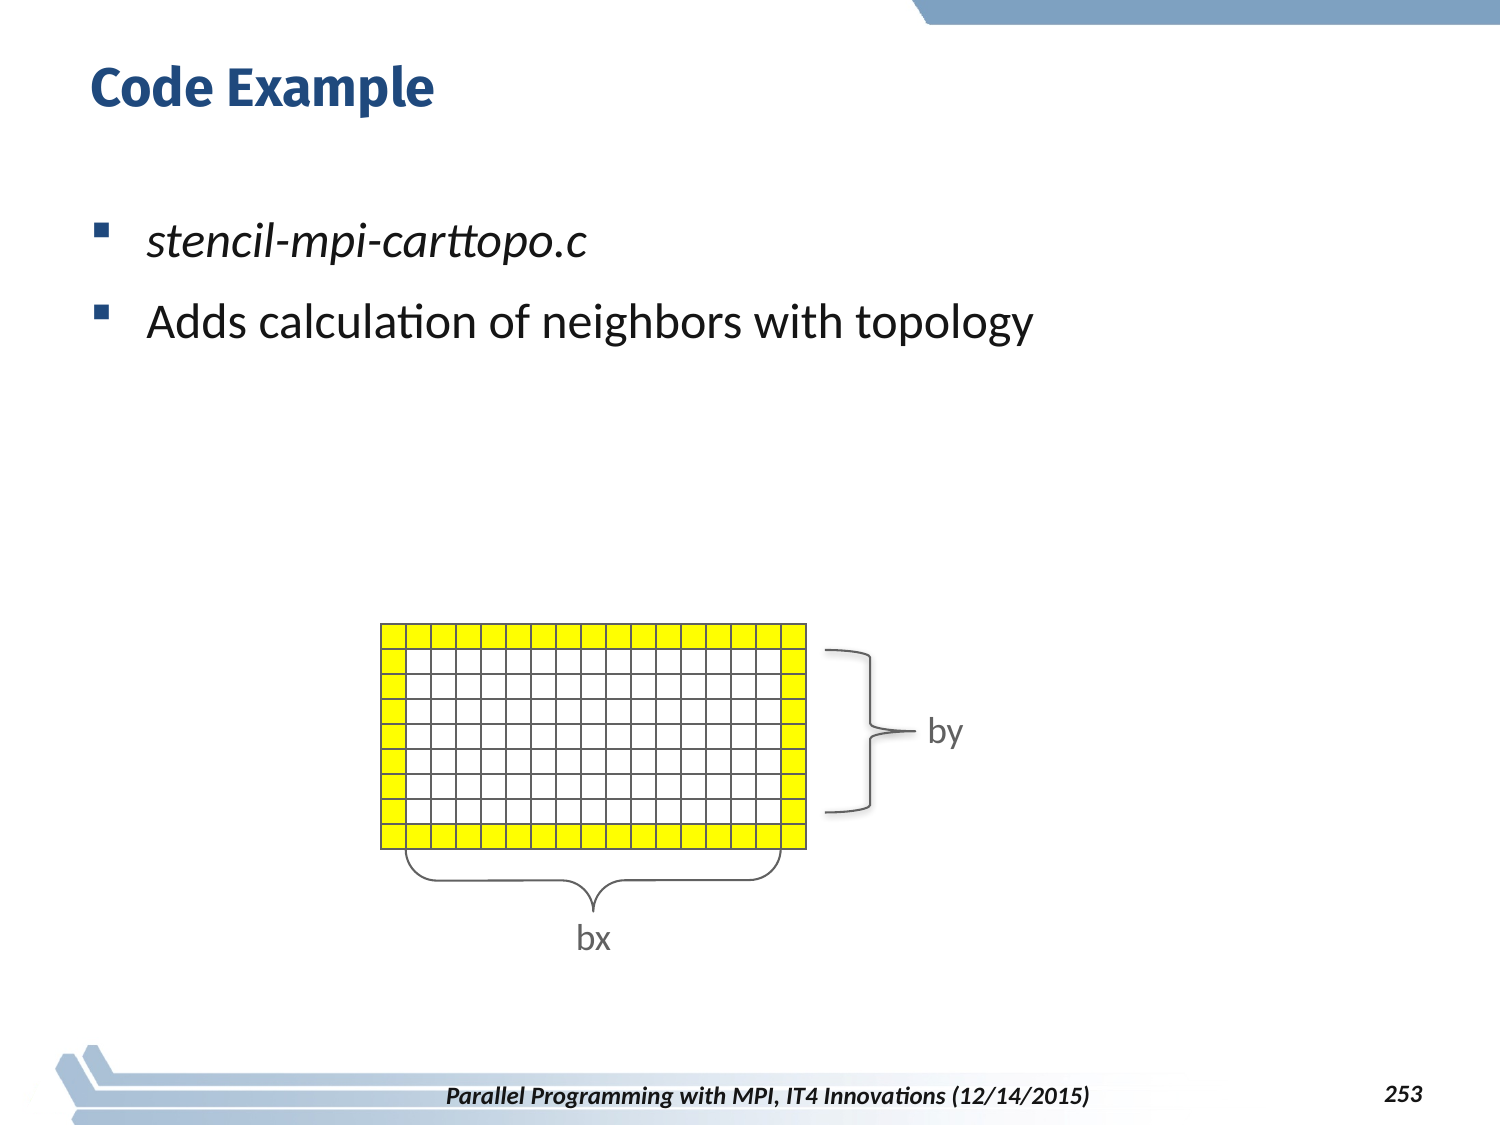

# Code Example
stencil-mpi-carttopo.c
Adds calculation of neighbors with topology

by

bx
253
Parallel Programming with MPI, IT4 Innovations (12/14/2015)